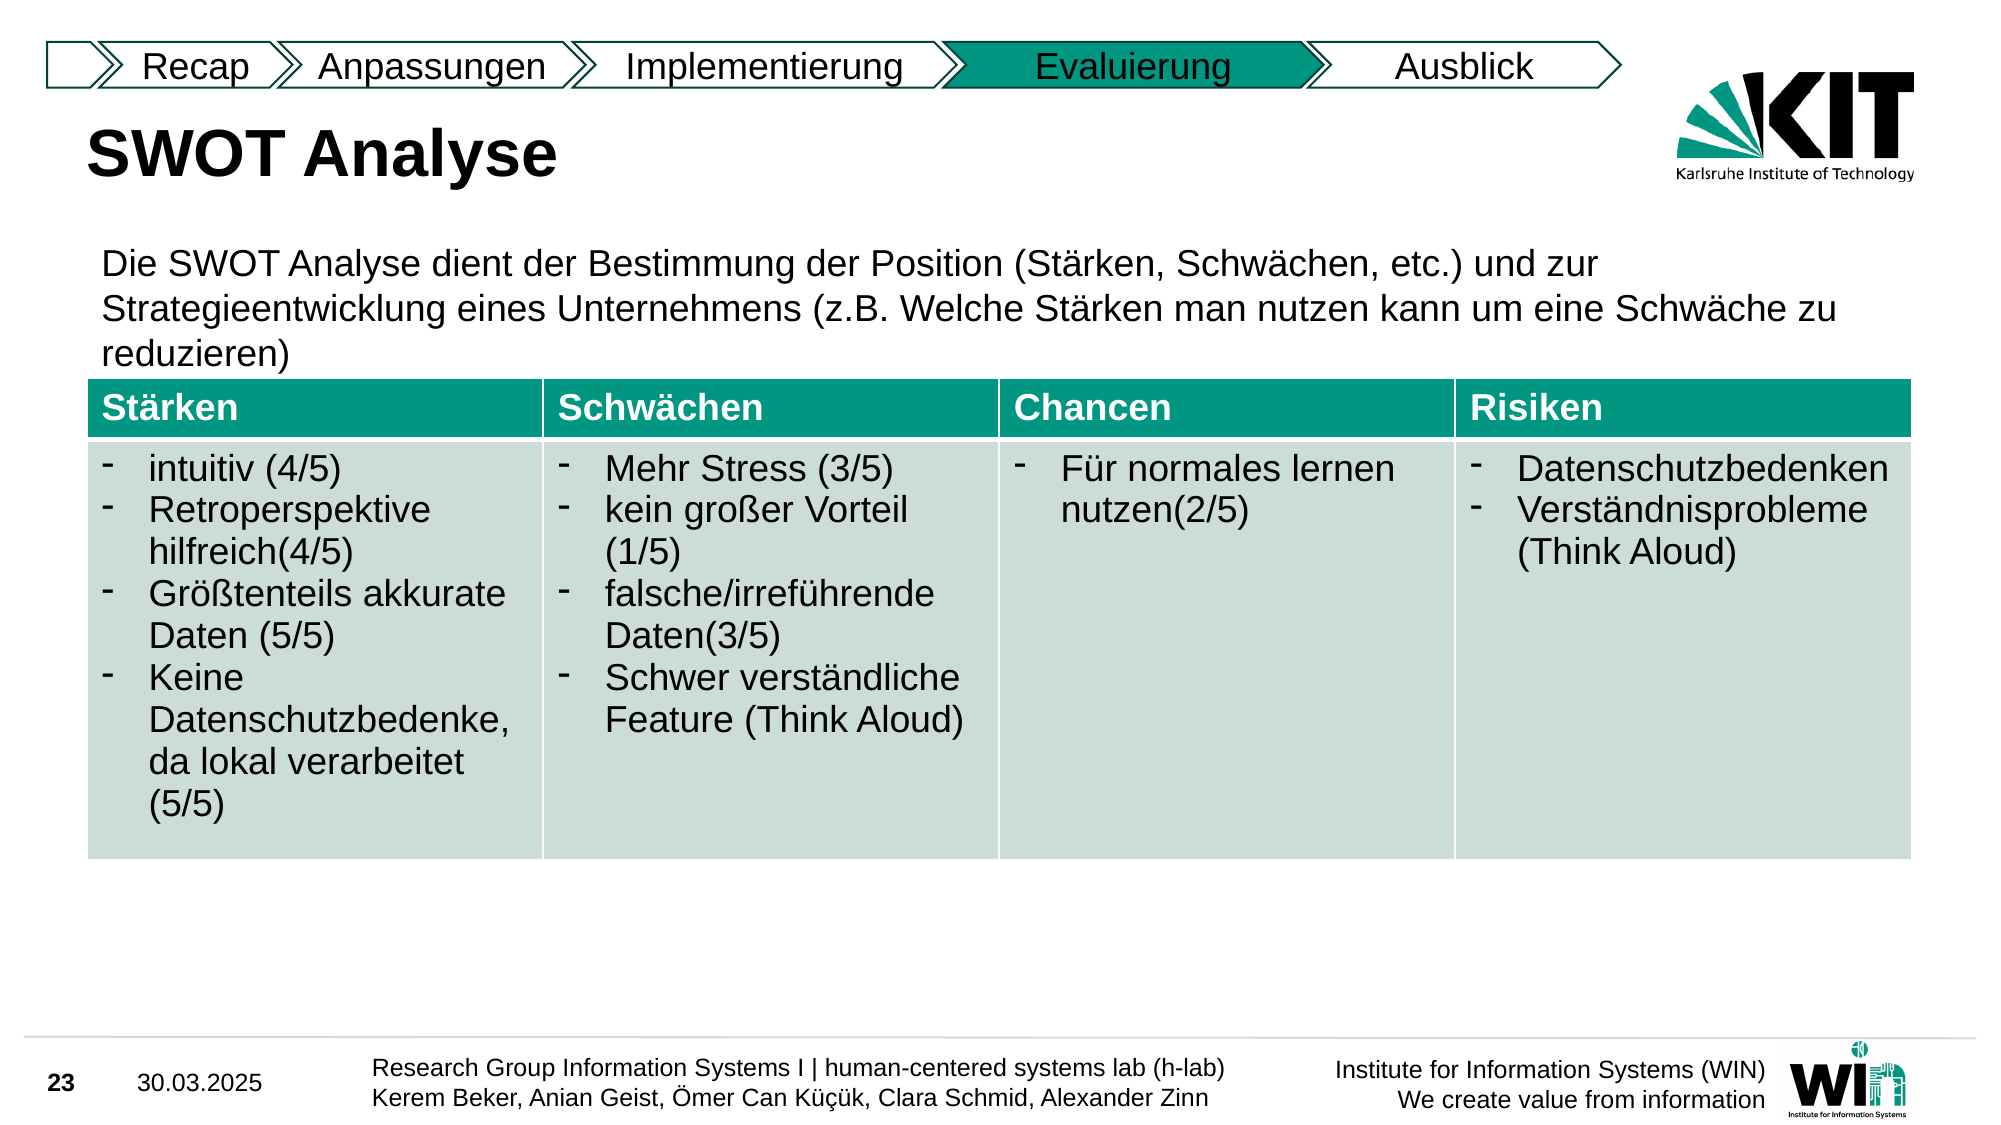

Recap
Anpassungen
Implementierung
Evaluierung
Ausblick
# SWOT Analyse
Die SWOT Analyse dient der Bestimmung der Position (Stärken, Schwächen, etc.) und zur Strategieentwicklung eines Unternehmens (z.B. Welche Stärken man nutzen kann um eine Schwäche zu reduzieren)
| Stärken | Schwächen | Chancen | Risiken |
| --- | --- | --- | --- |
| intuitiv (4/5) Retroperspektive hilfreich(4/5) Größtenteils akkurate Daten (5/5) Keine Datenschutzbedenke, da lokal verarbeitet (5/5) | Mehr Stress (3/5) kein großer Vorteil (1/5) falsche/irreführende Daten(3/5) Schwer verständliche Feature (Think Aloud) | Für normales lernen nutzen(2/5) | Datenschutzbedenken Verständnisprobleme (Think Aloud) |
23
30.03.2025